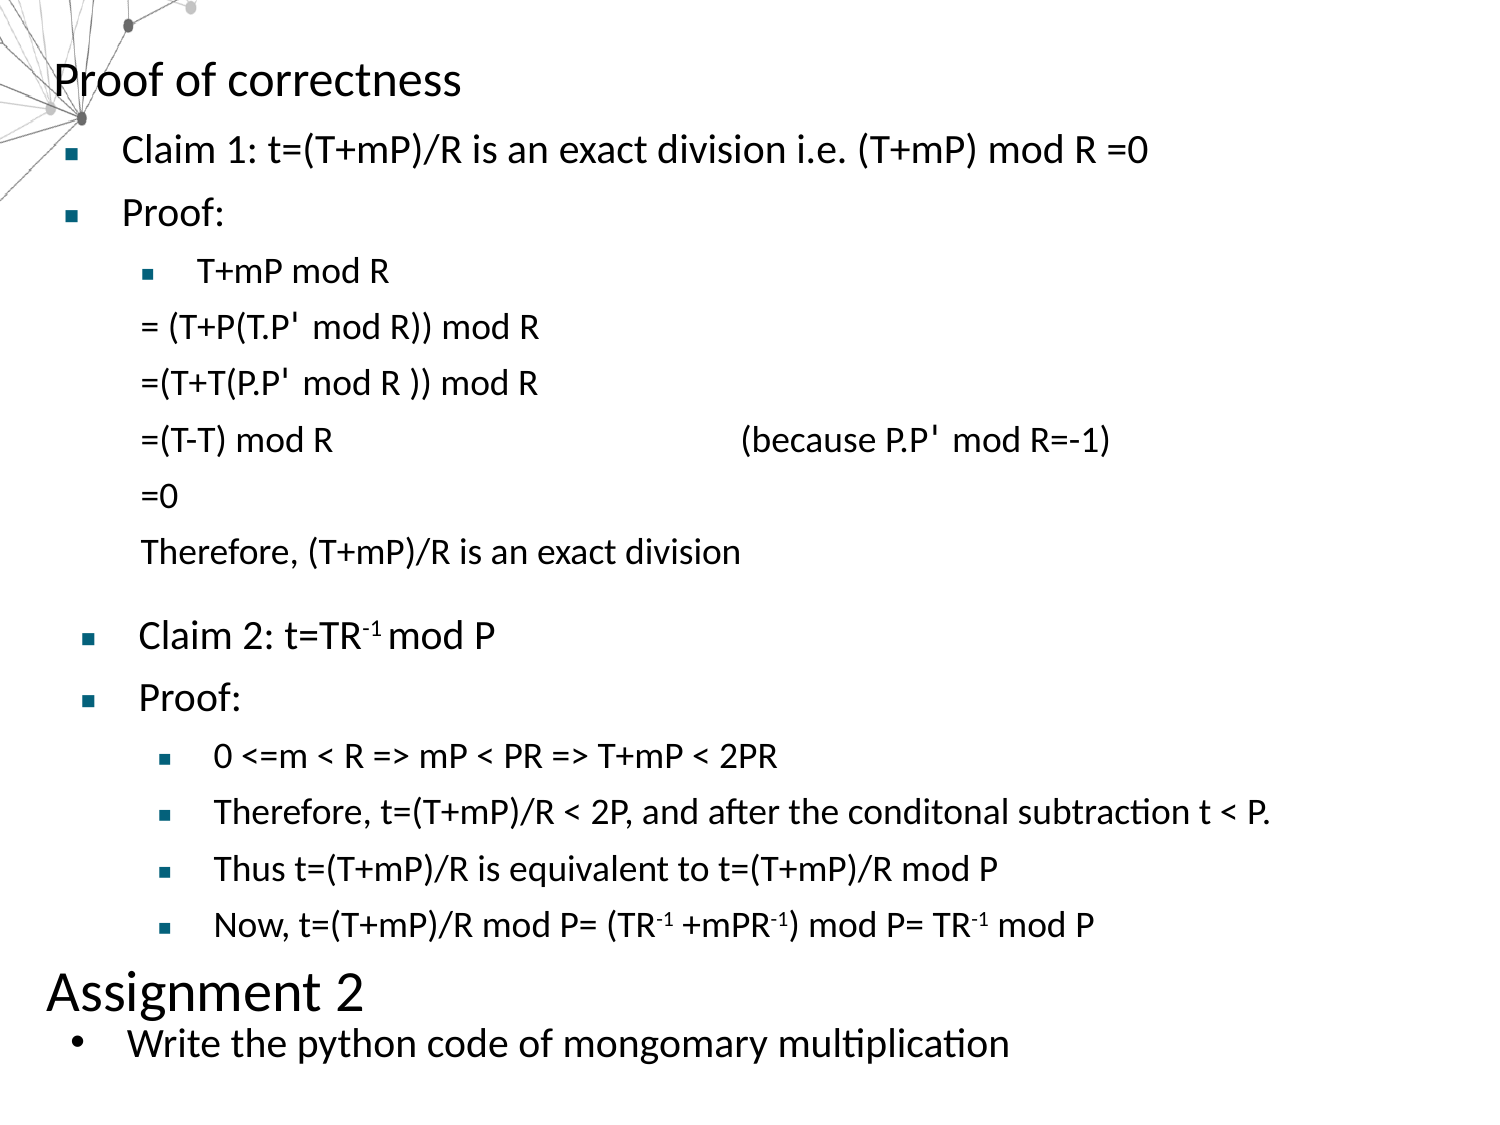

# Proof of correctness
Claim 1: t=(T+mP)/R is an exact division i.e. (T+mP) mod R =0
Proof:
T+mP mod R
= (T+P(T.P' mod R)) mod R
=(T+T(P.P' mod R )) mod R
=(T-T) mod R                                                (because P.P' mod R=-1)
=0
Therefore, (T+mP)/R is an exact division

Claim 2: t=TR-1 mod P
Proof:
0 <=m < R => mP < PR => T+mP < 2PR
Therefore, t=(T+mP)/R < 2P, and after the conditonal subtraction t < P.
Thus t=(T+mP)/R is equivalent to t=(T+mP)/R mod P
Now, t=(T+mP)/R mod P= (TR-1 +mPR-1) mod P= TR-1 mod P

Assignment 2
Write the python code of mongomary multiplication